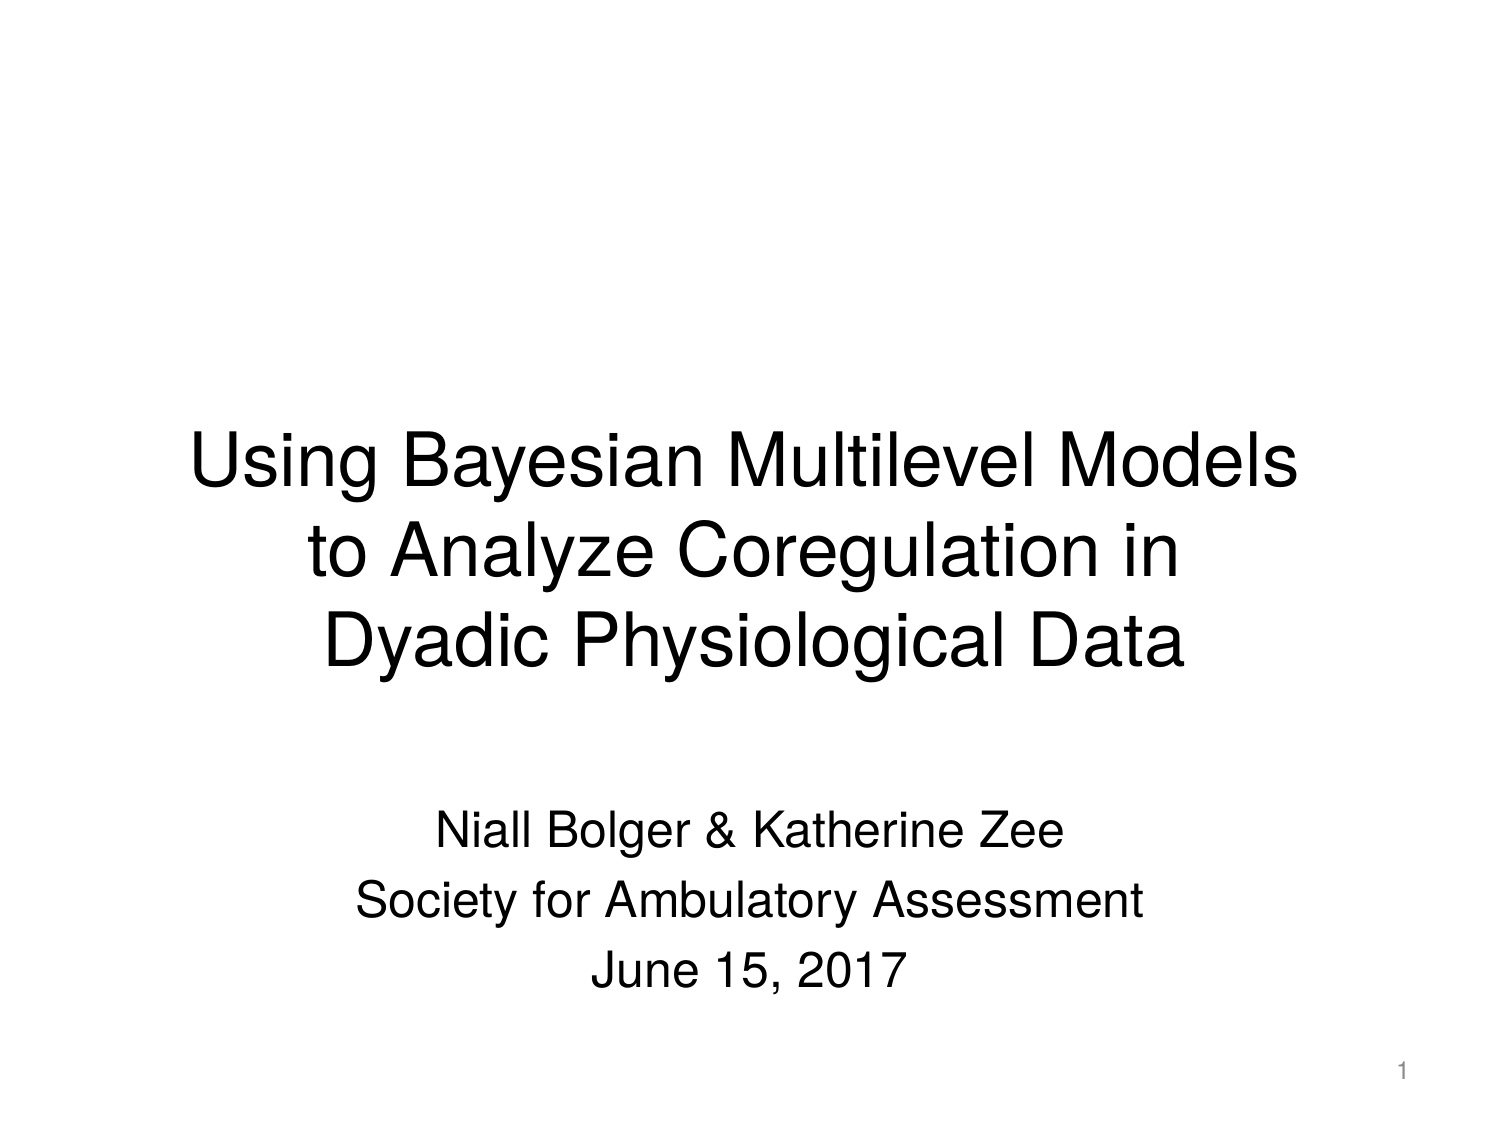

# Using Bayesian Multilevel Models to Analyze Coregulation in Dyadic Physiological Data
Niall Bolger & Katherine Zee
Society for Ambulatory Assessment
June 15, 2017
1